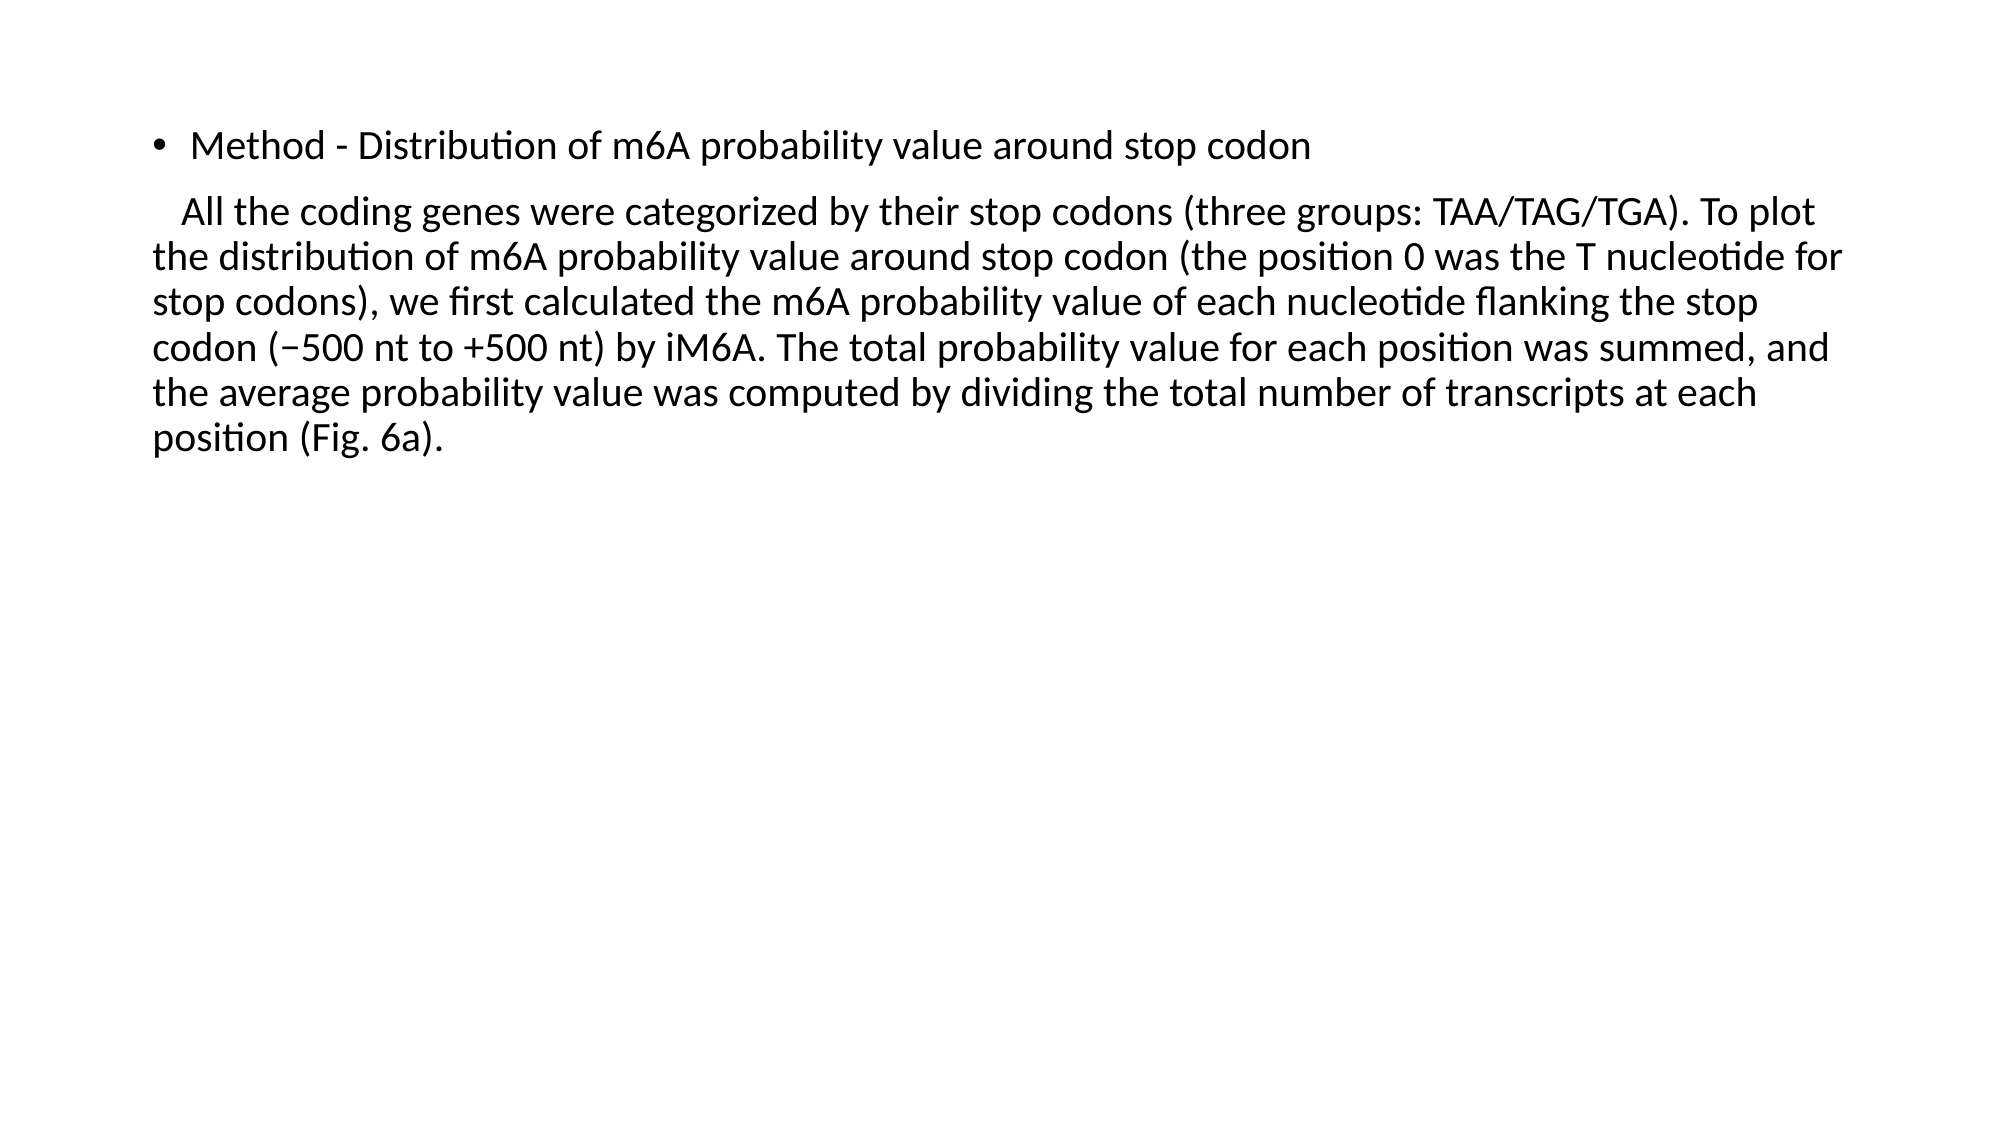

Method - Distribution of m6A probability value around stop codon
   All the coding genes were categorized by their stop codons (three groups: TAA/TAG/TGA). To plot the distribution of m6A probability value around stop codon (the position 0 was the T nucleotide for stop codons), we first calculated the m6A probability value of each nucleotide flanking the stop codon (−500 nt to +500 nt) by iM6A. The total probability value for each position was summed, and the average probability value was computed by dividing the total number of transcripts at each position (Fig. 6a).